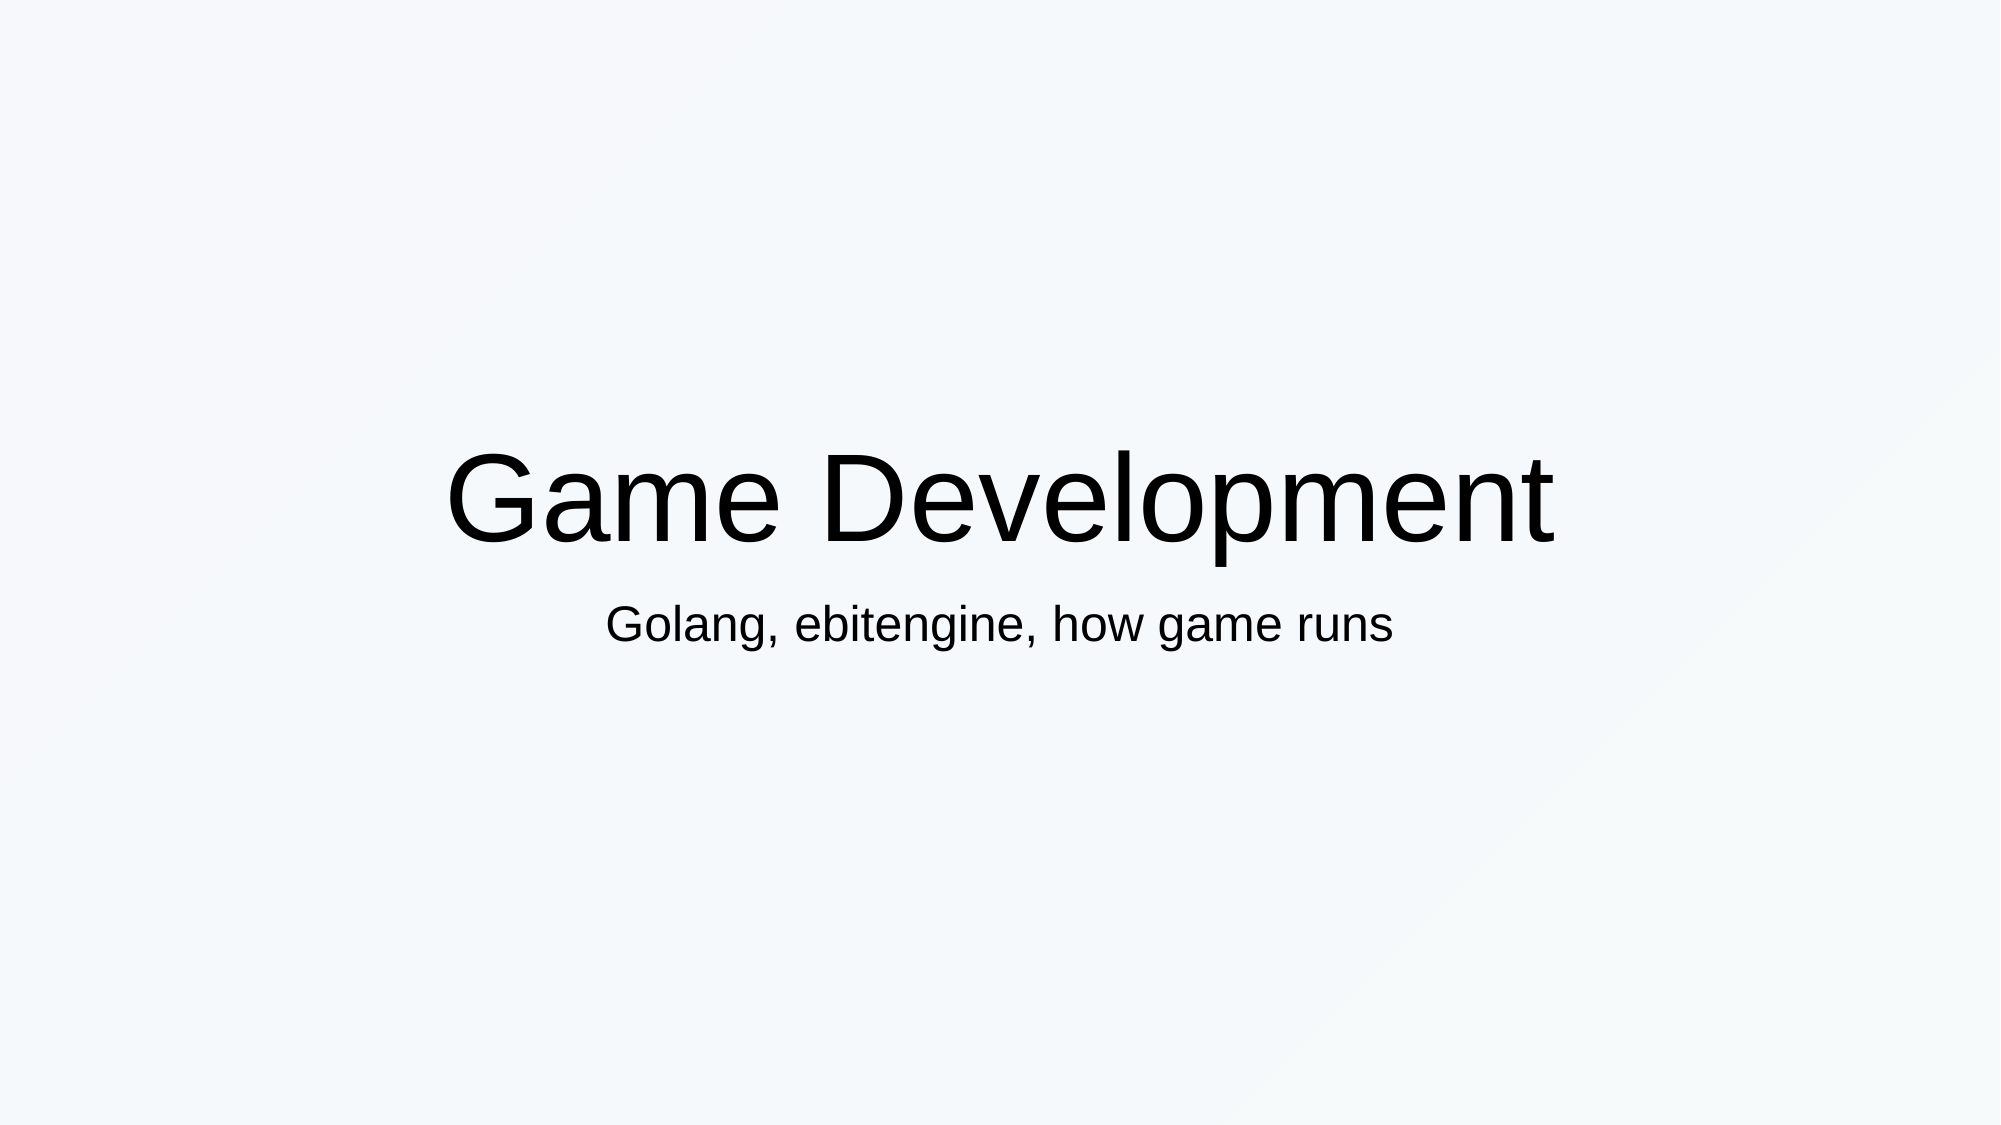

# Game Development
Golang, ebitengine, how game runs